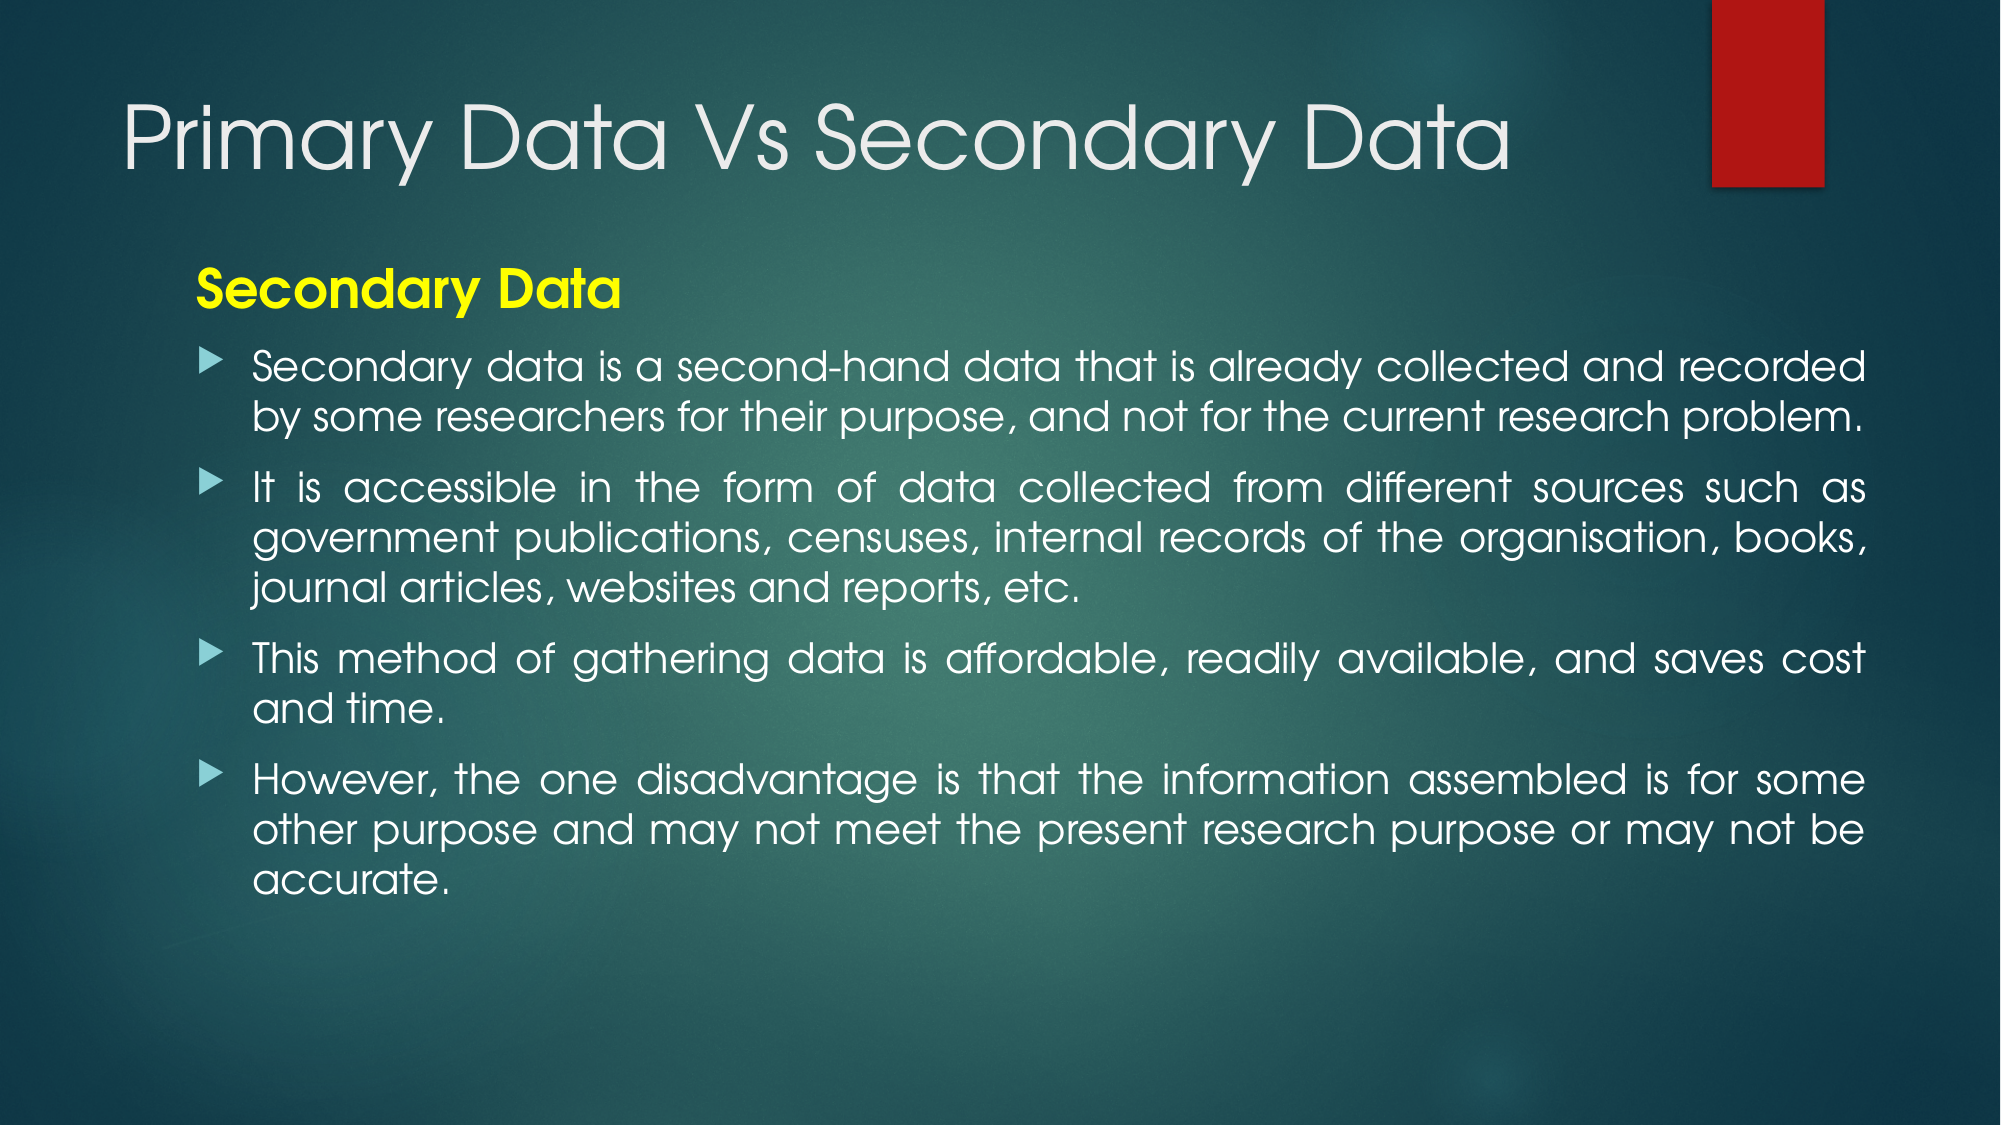

# Primary Data Vs Secondary Data
Secondary Data
Secondary data is a second-hand data that is already collected and recorded by some researchers for their purpose, and not for the current research problem.
It is accessible in the form of data collected from different sources such as government publications, censuses, internal records of the organisation, books, journal articles, websites and reports, etc.
This method of gathering data is affordable, readily available, and saves cost and time.
However, the one disadvantage is that the information assembled is for some other purpose and may not meet the present research purpose or may not be accurate.